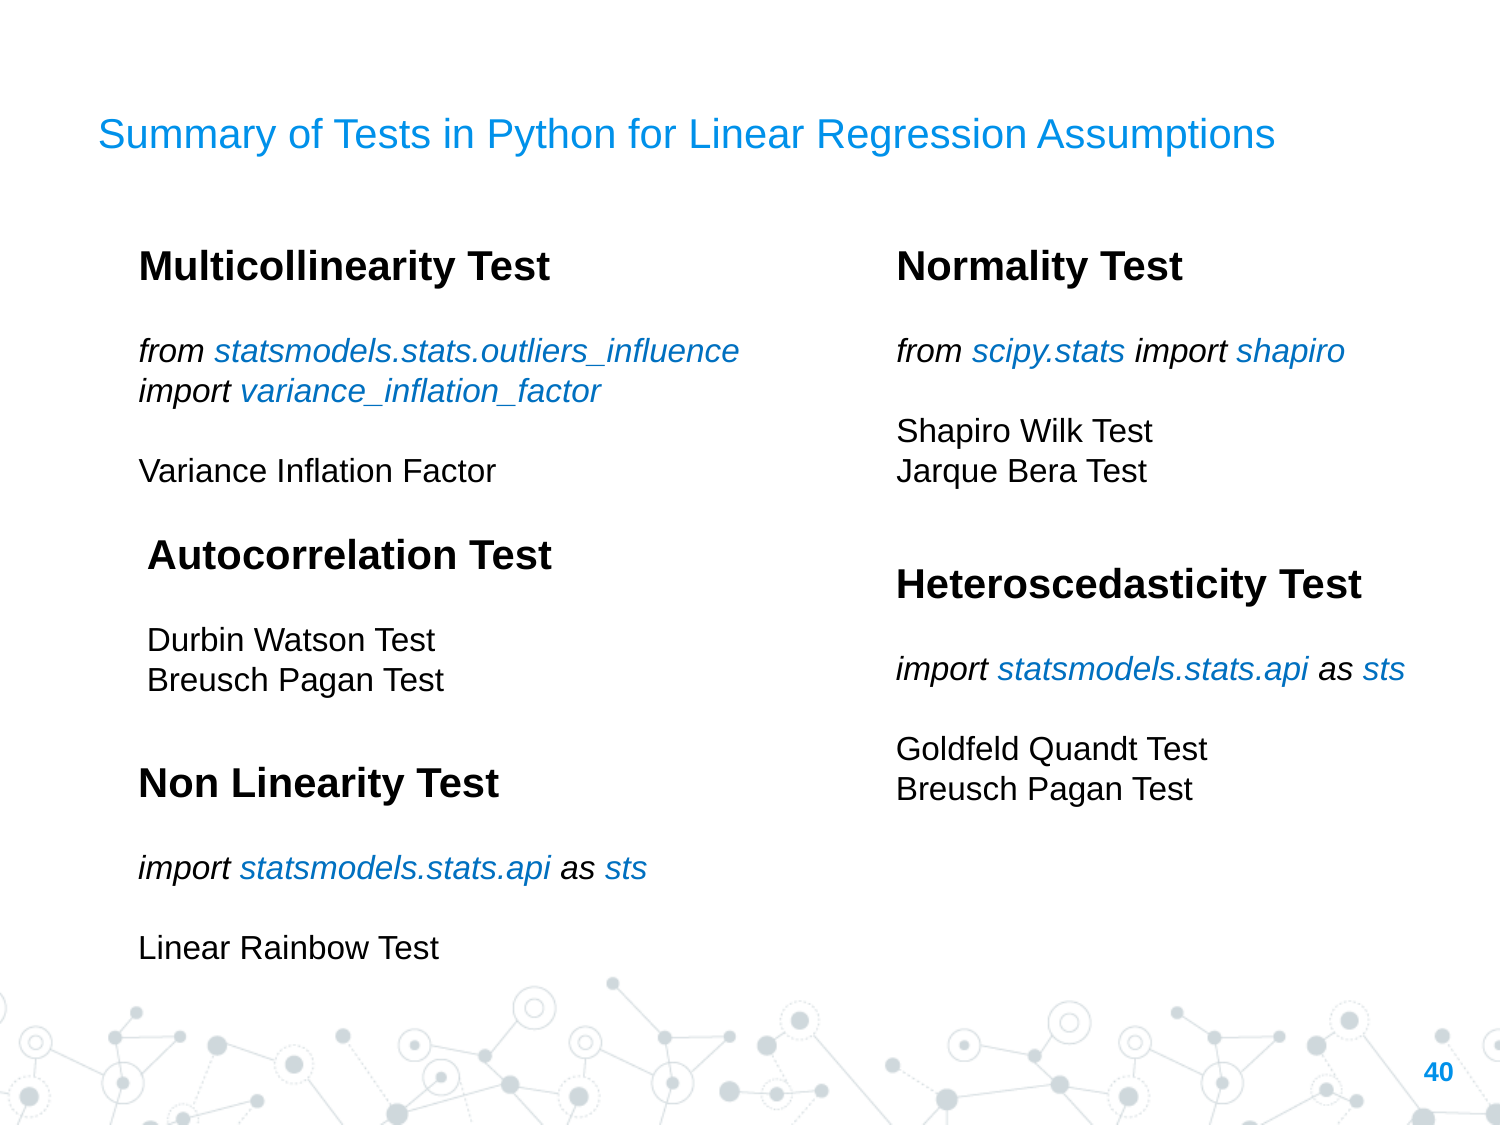

# Summary of Tests in Python for Linear Regression Assumptions
Multicollinearity Test

from statsmodels.stats.outliers_influence
import variance_inflation_factor

Variance Inflation Factor
Normality Test

from scipy.stats import shapiro

Shapiro Wilk Test
Jarque Bera Test
Autocorrelation Test

Durbin Watson Test
Breusch Pagan Test
Heteroscedasticity Test

import statsmodels.stats.api as sts

Goldfeld Quandt Test
Breusch Pagan Test
Non Linearity Test

import statsmodels.stats.api as sts

Linear Rainbow Test
40